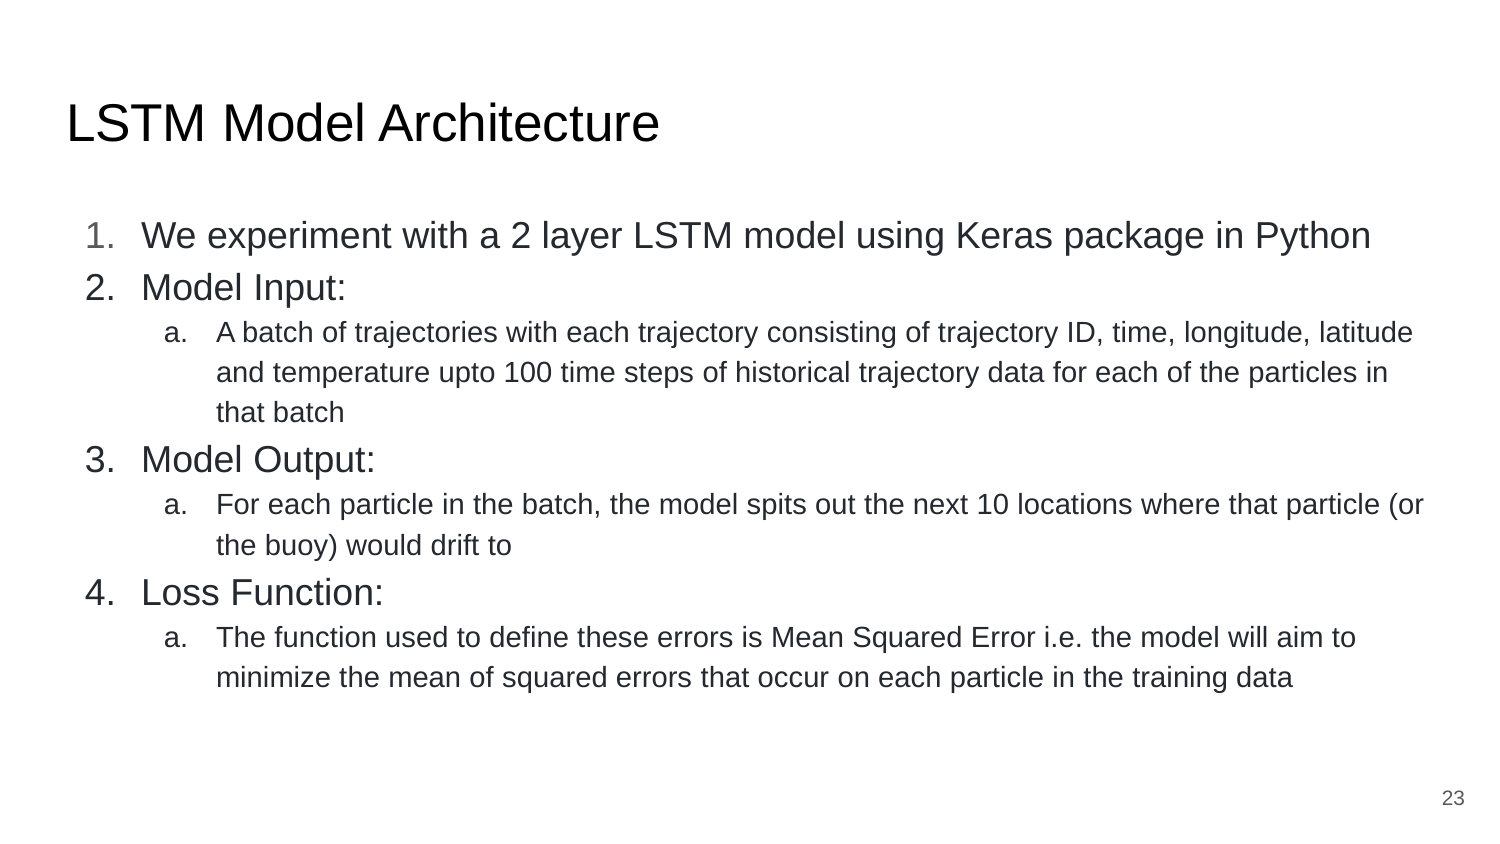

# LSTM Model Architecture
We experiment with a 2 layer LSTM model using Keras package in Python
Model Input:
A batch of trajectories with each trajectory consisting of trajectory ID, time, longitude, latitude and temperature upto 100 time steps of historical trajectory data for each of the particles in that batch
Model Output:
For each particle in the batch, the model spits out the next 10 locations where that particle (or the buoy) would drift to
Loss Function:
The function used to define these errors is Mean Squared Error i.e. the model will aim to minimize the mean of squared errors that occur on each particle in the training data
23